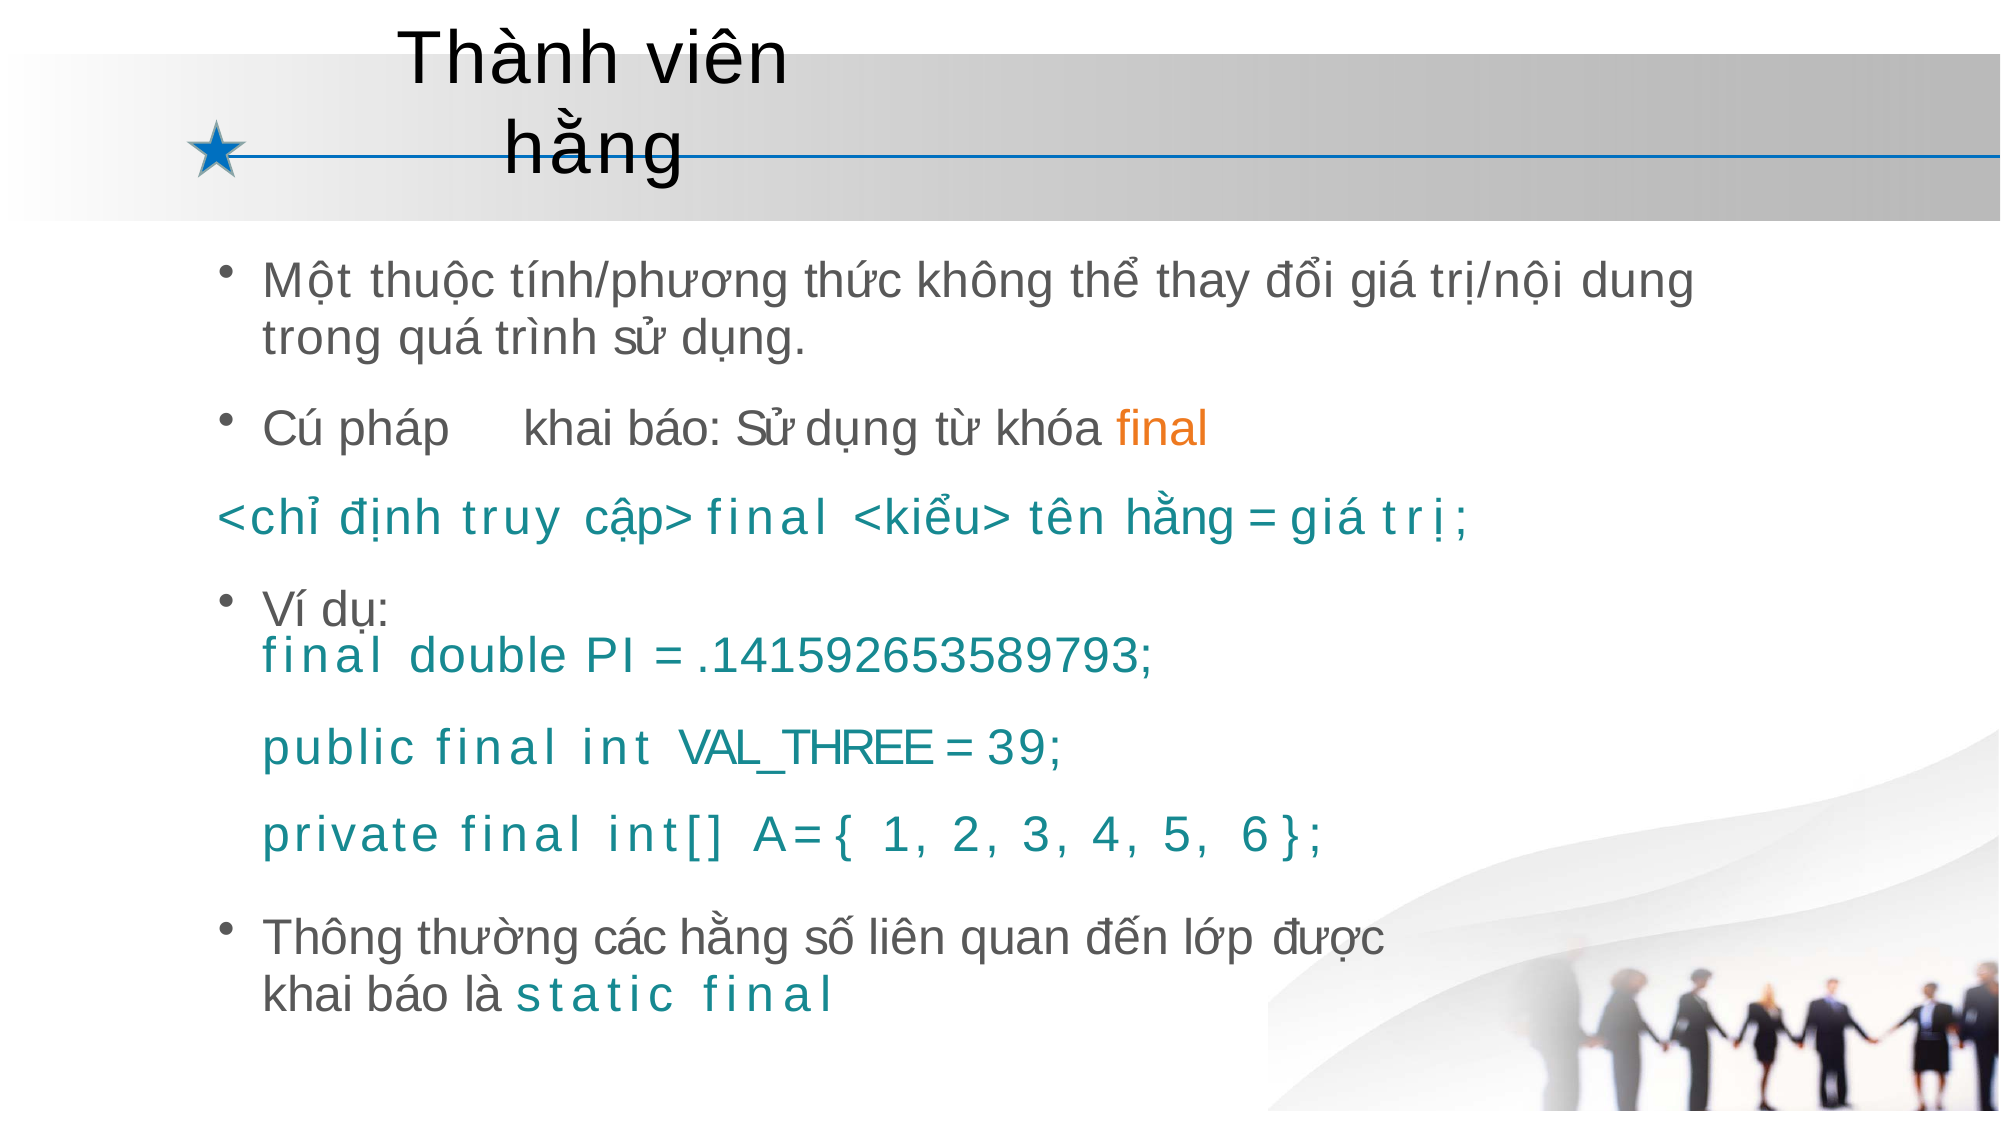

# Thành viên hằng
Một thuộc tính/phương thức không thể thay đổi giá trị/nội dung trong quá trình sử dụng.
Cú pháp	khai báo: Sử dụng từ khóa final

<chỉ định truy cập> final <kiểu> tên hằng = giá trị;
Ví dụ:
final double PI = .141592653589793;

public final int VAL_THREE = 39;

private final int[] A = { 1, 2, 3, 4, 5, 6 };

Thông thường các hằng số liên quan đến lớp được khai báo là static final
35